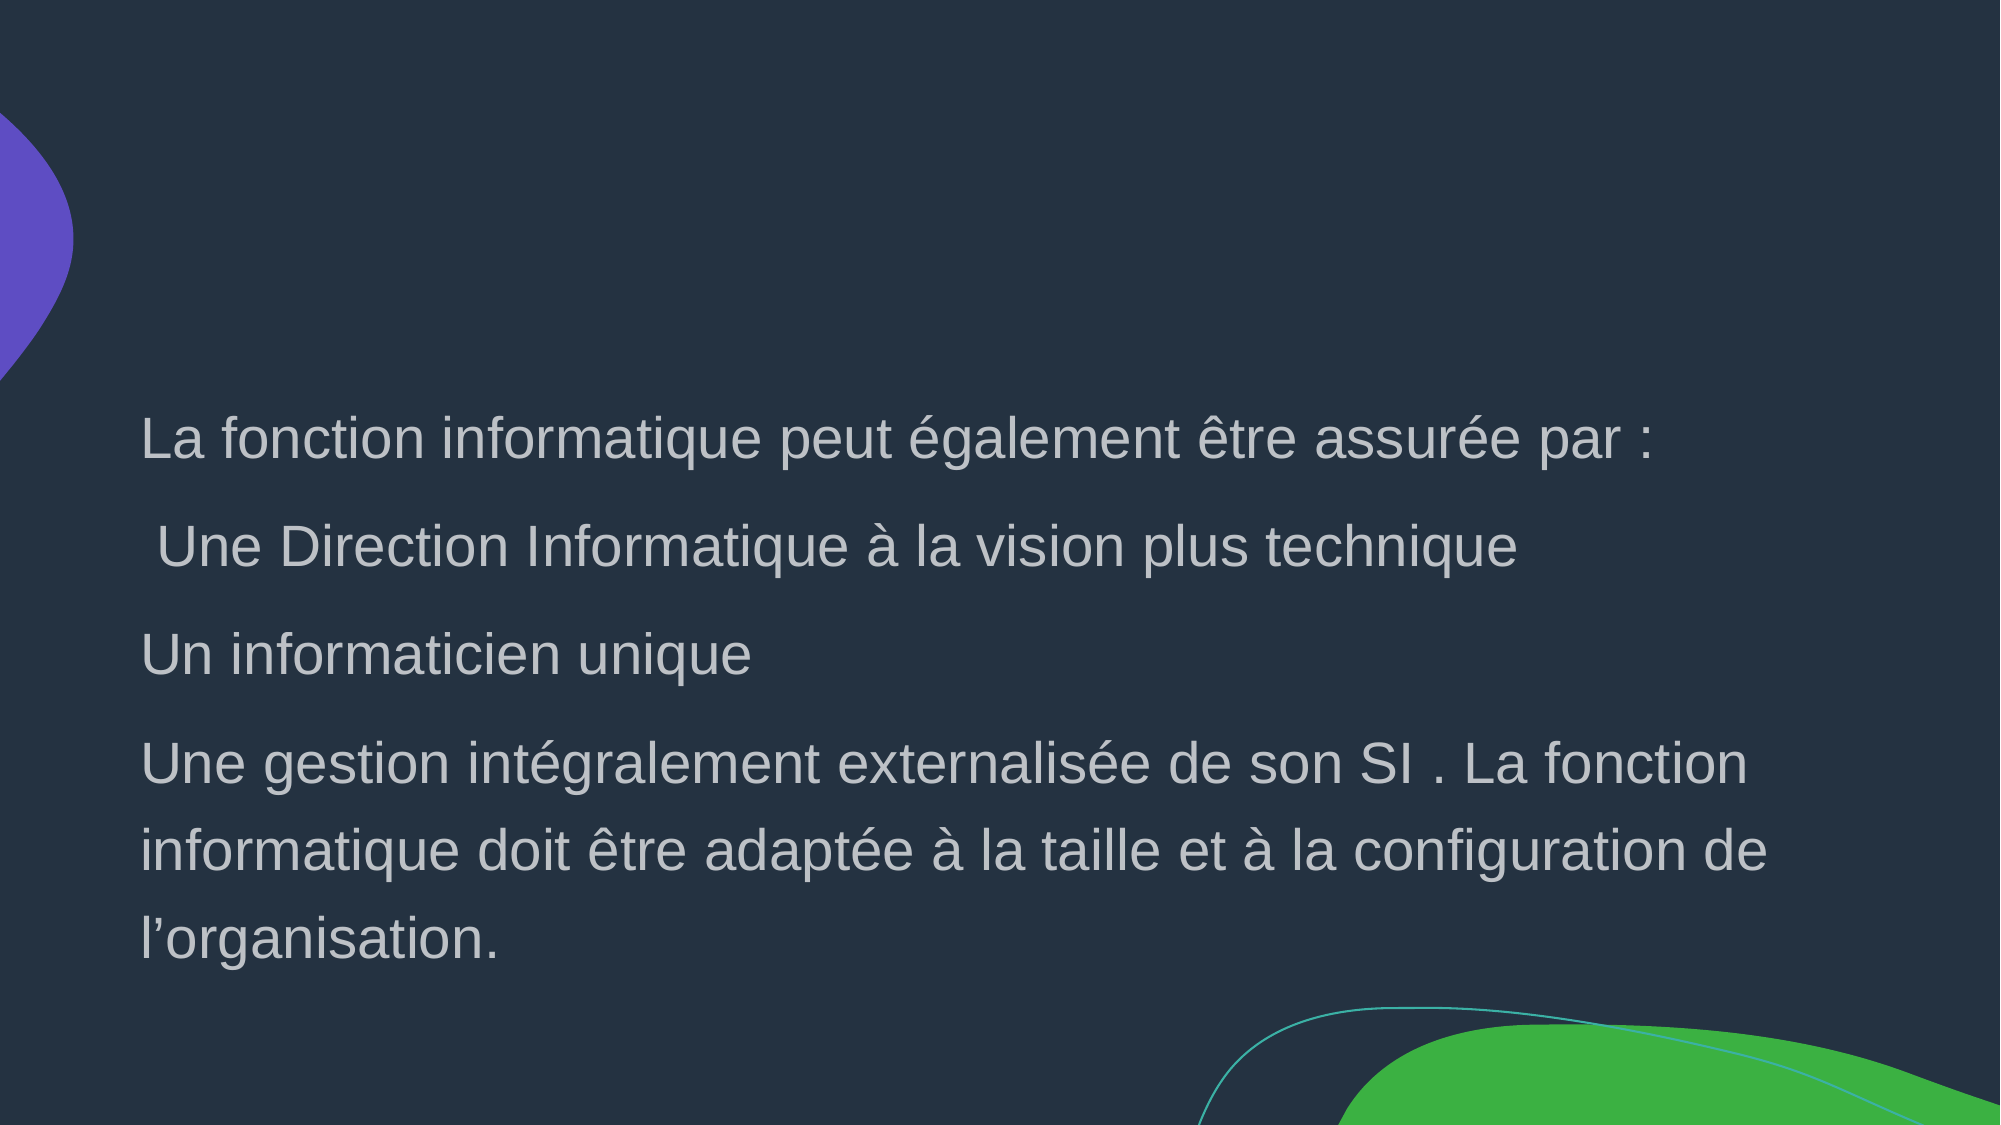

#
La fonction informatique peut également être assurée par :
 Une Direction Informatique à la vision plus technique
Un informaticien unique
Une gestion intégralement externalisée de son SI . La fonction informatique doit être adaptée à la taille et à la configuration de l’organisation.